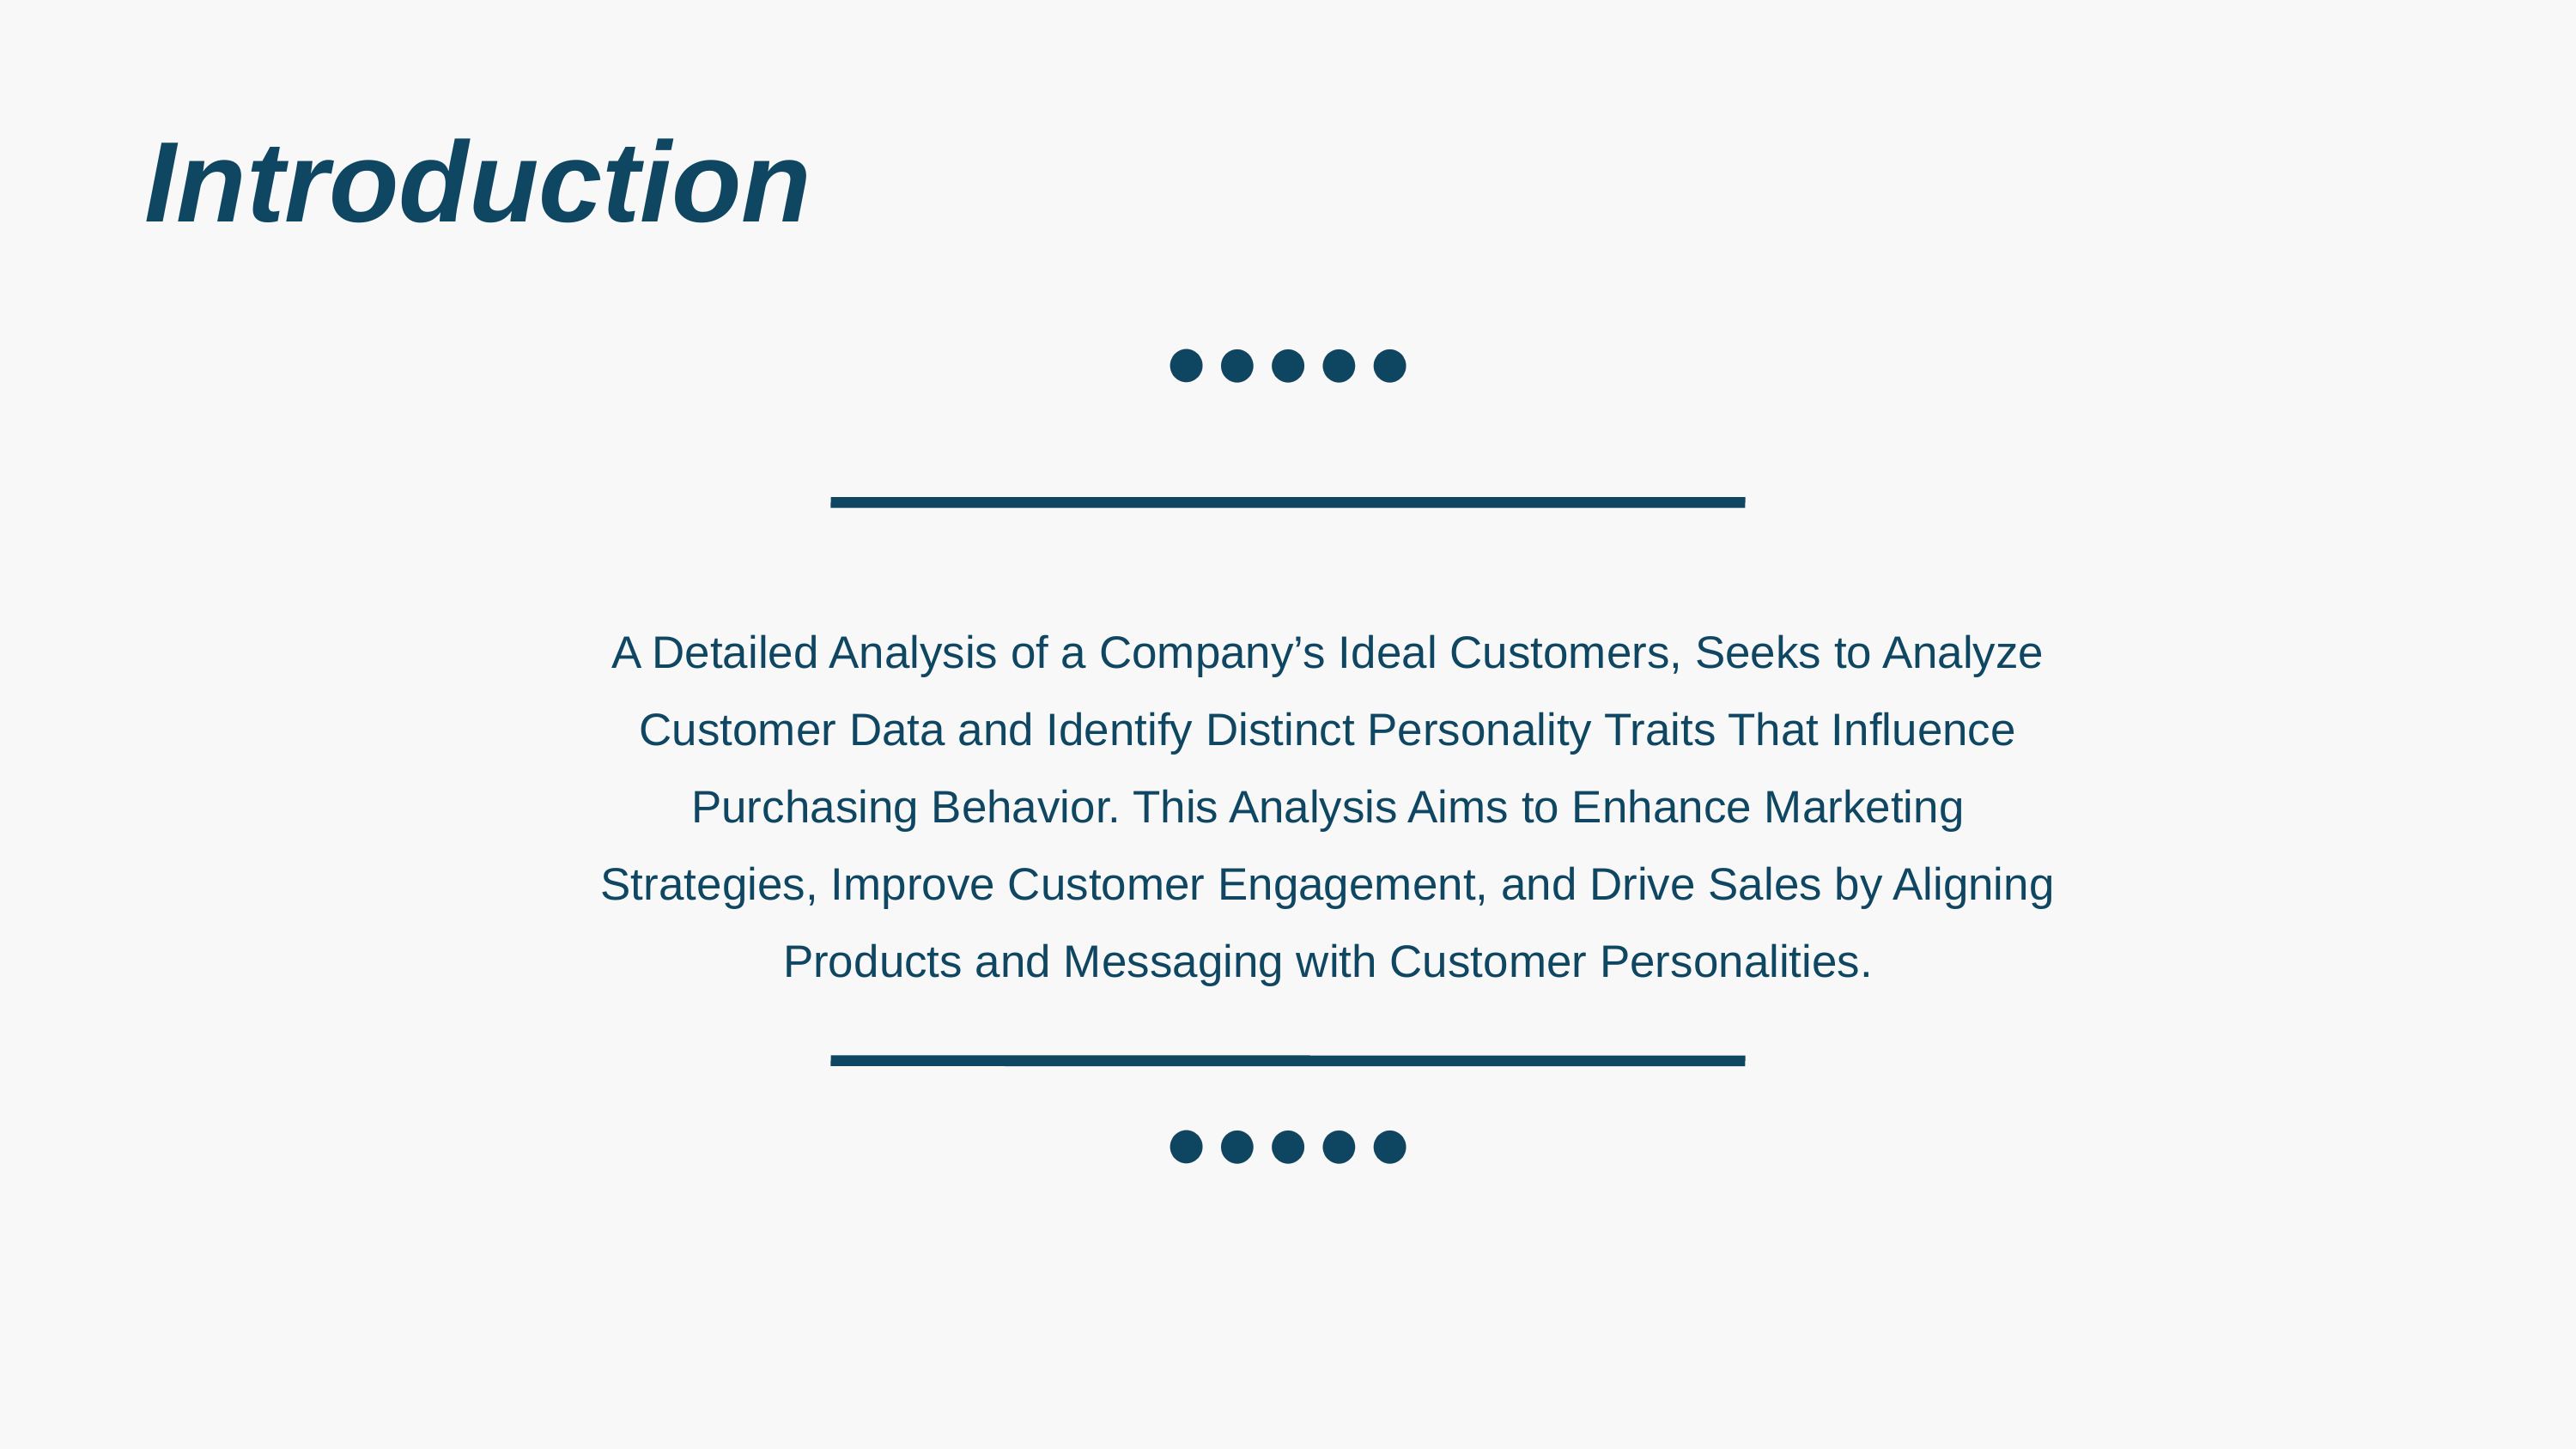

Introduction

A Detailed Analysis of a Company’s Ideal Customers, Seeks to Analyze Customer Data and Identify Distinct Personality Traits That Influence Purchasing Behavior. This Analysis Aims to Enhance Marketing Strategies, Improve Customer Engagement, and Drive Sales by Aligning Products and Messaging with Customer Personalities.